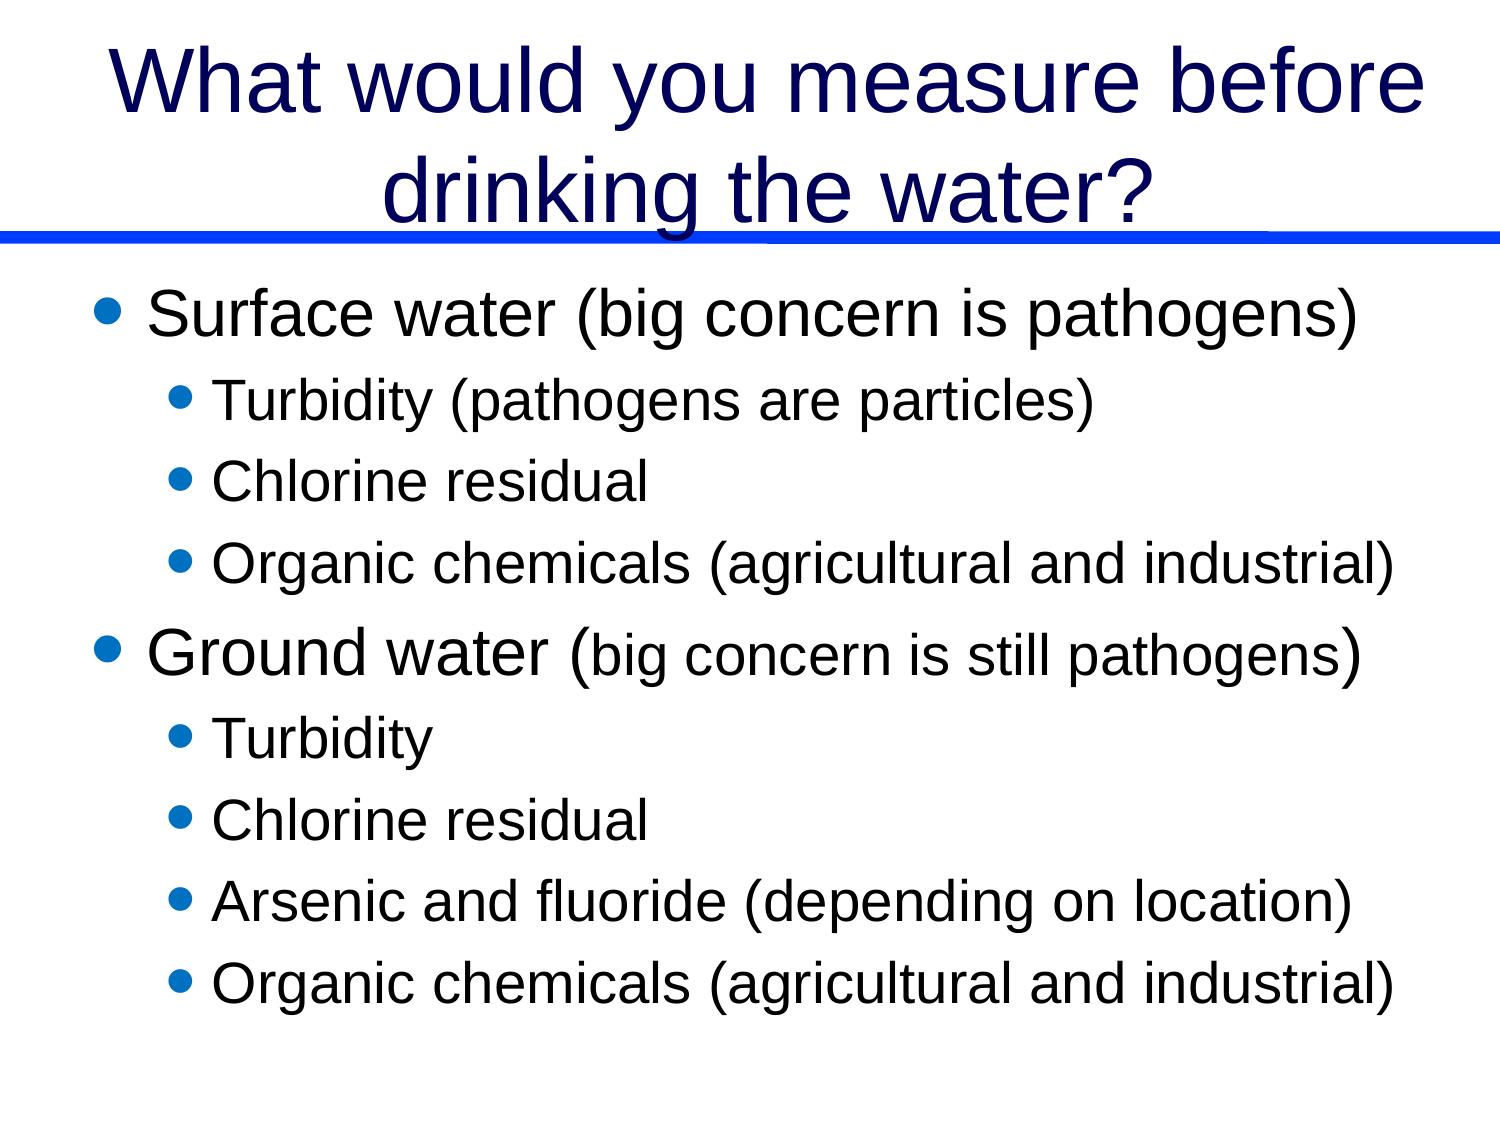

# What would you measure before drinking the water?
Surface water (big concern is pathogens)
Turbidity (pathogens are particles)
Chlorine residual
Organic chemicals (agricultural and industrial)
Ground water (big concern is still pathogens)
Turbidity
Chlorine residual
Arsenic and fluoride (depending on location)
Organic chemicals (agricultural and industrial)